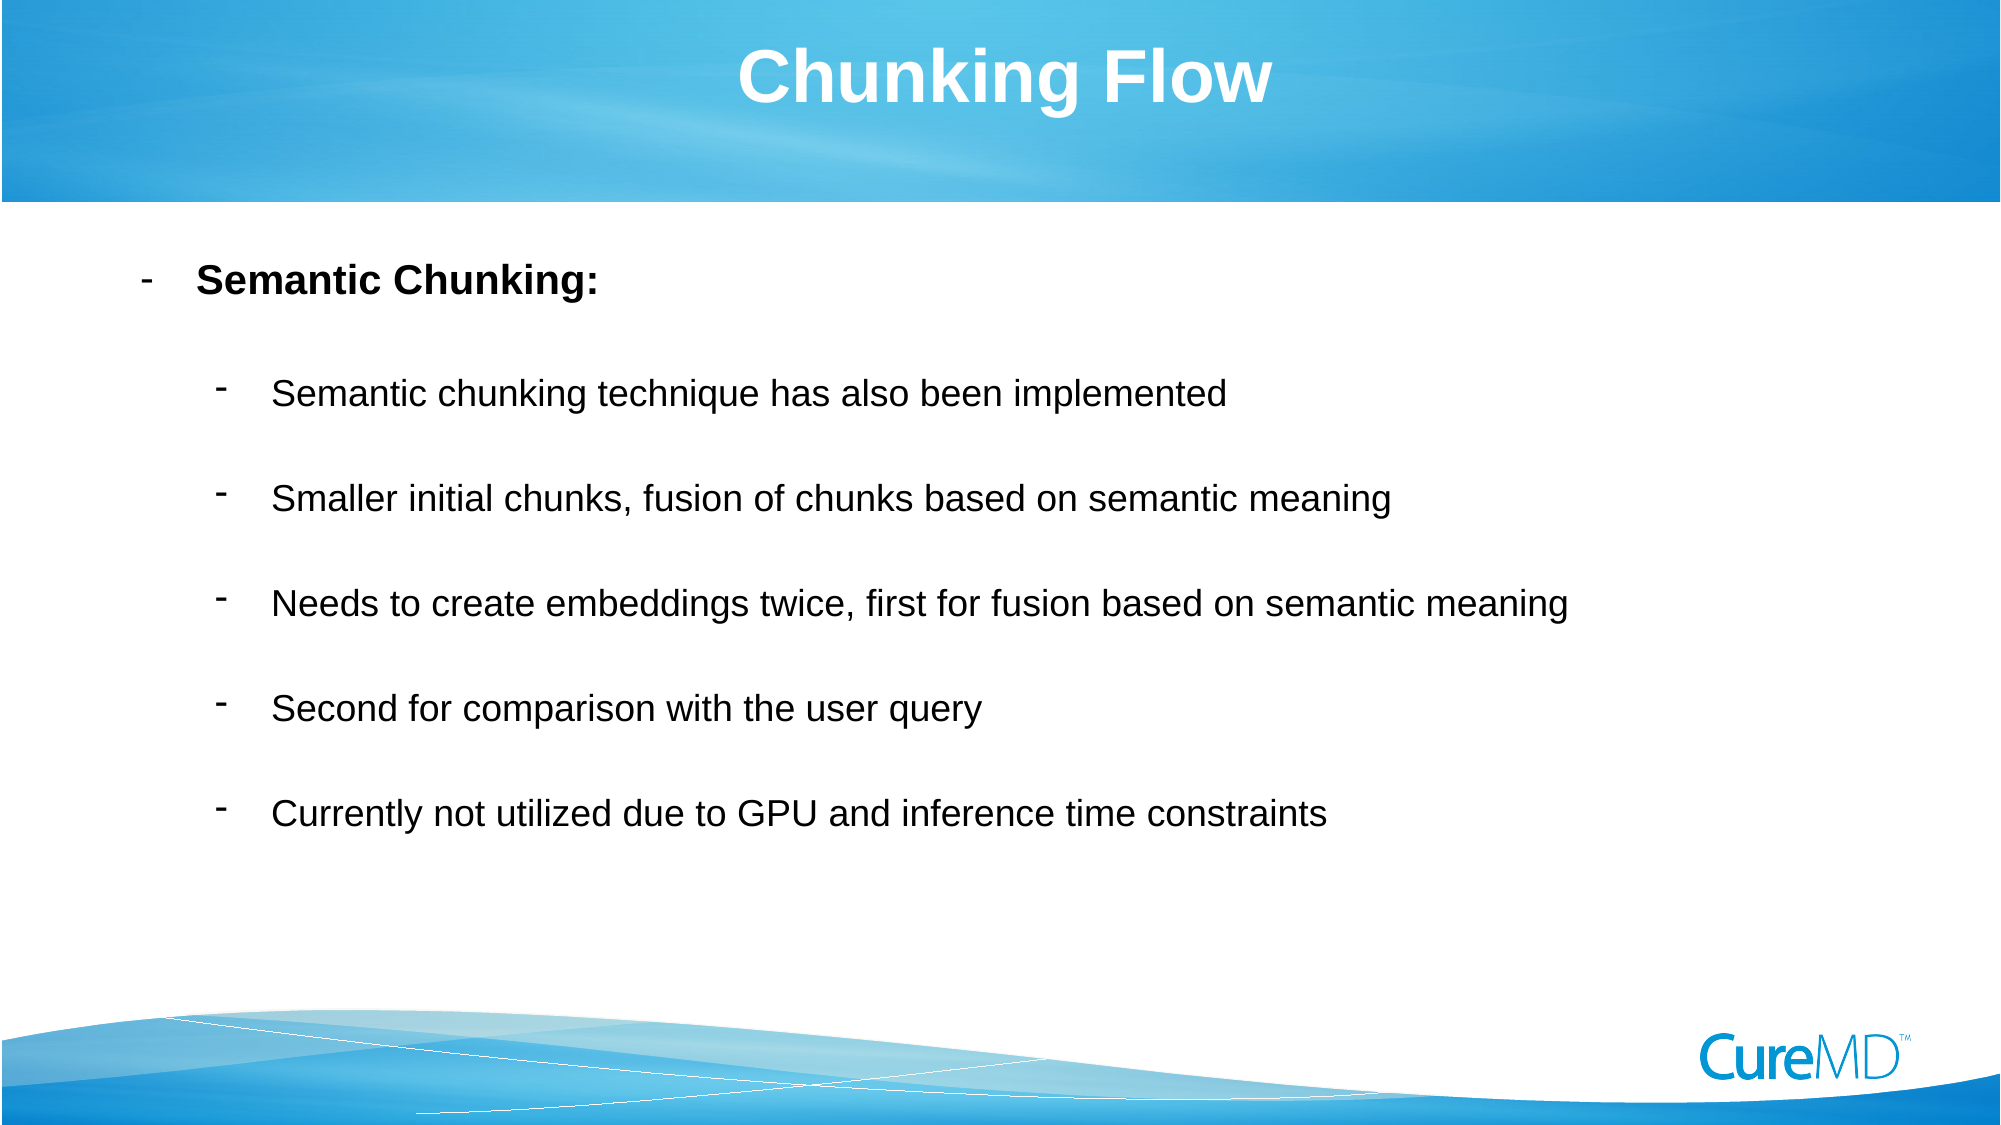

Chunking Flow

Semantic Chunking:

Semantic chunking technique has also been implemented

Smaller initial chunks, fusion of chunks based on semantic meaning

Needs to create embeddings twice, first for fusion based on semantic meaning

Second for comparison with the user query

Currently not utilized due to GPU and inference time constraints